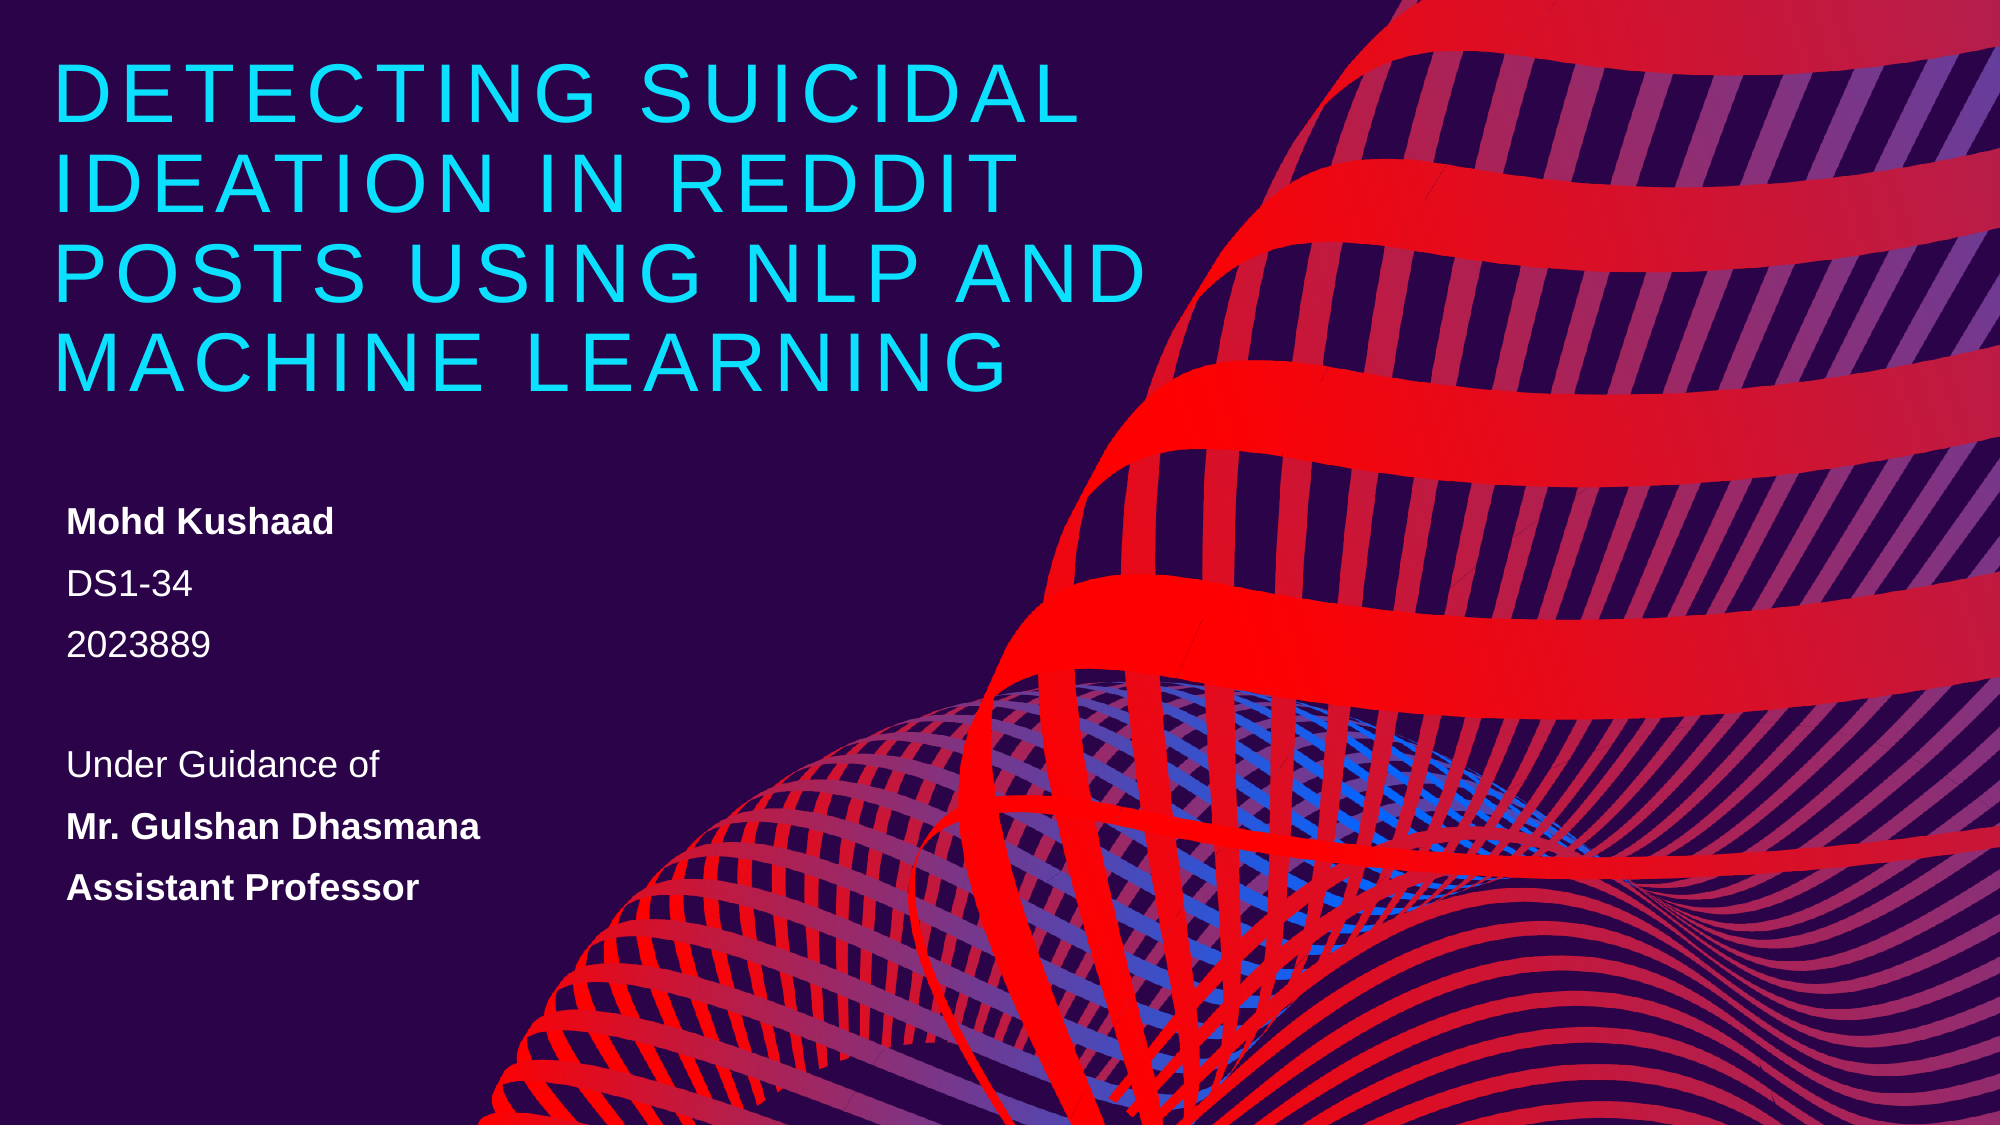

# Detecting suicidal ideation in reddit posts using nlP and machine learning
Mohd Kushaad
DS1-34
2023889

Under Guidance of
Mr. Gulshan Dhasmana
Assistant Professor